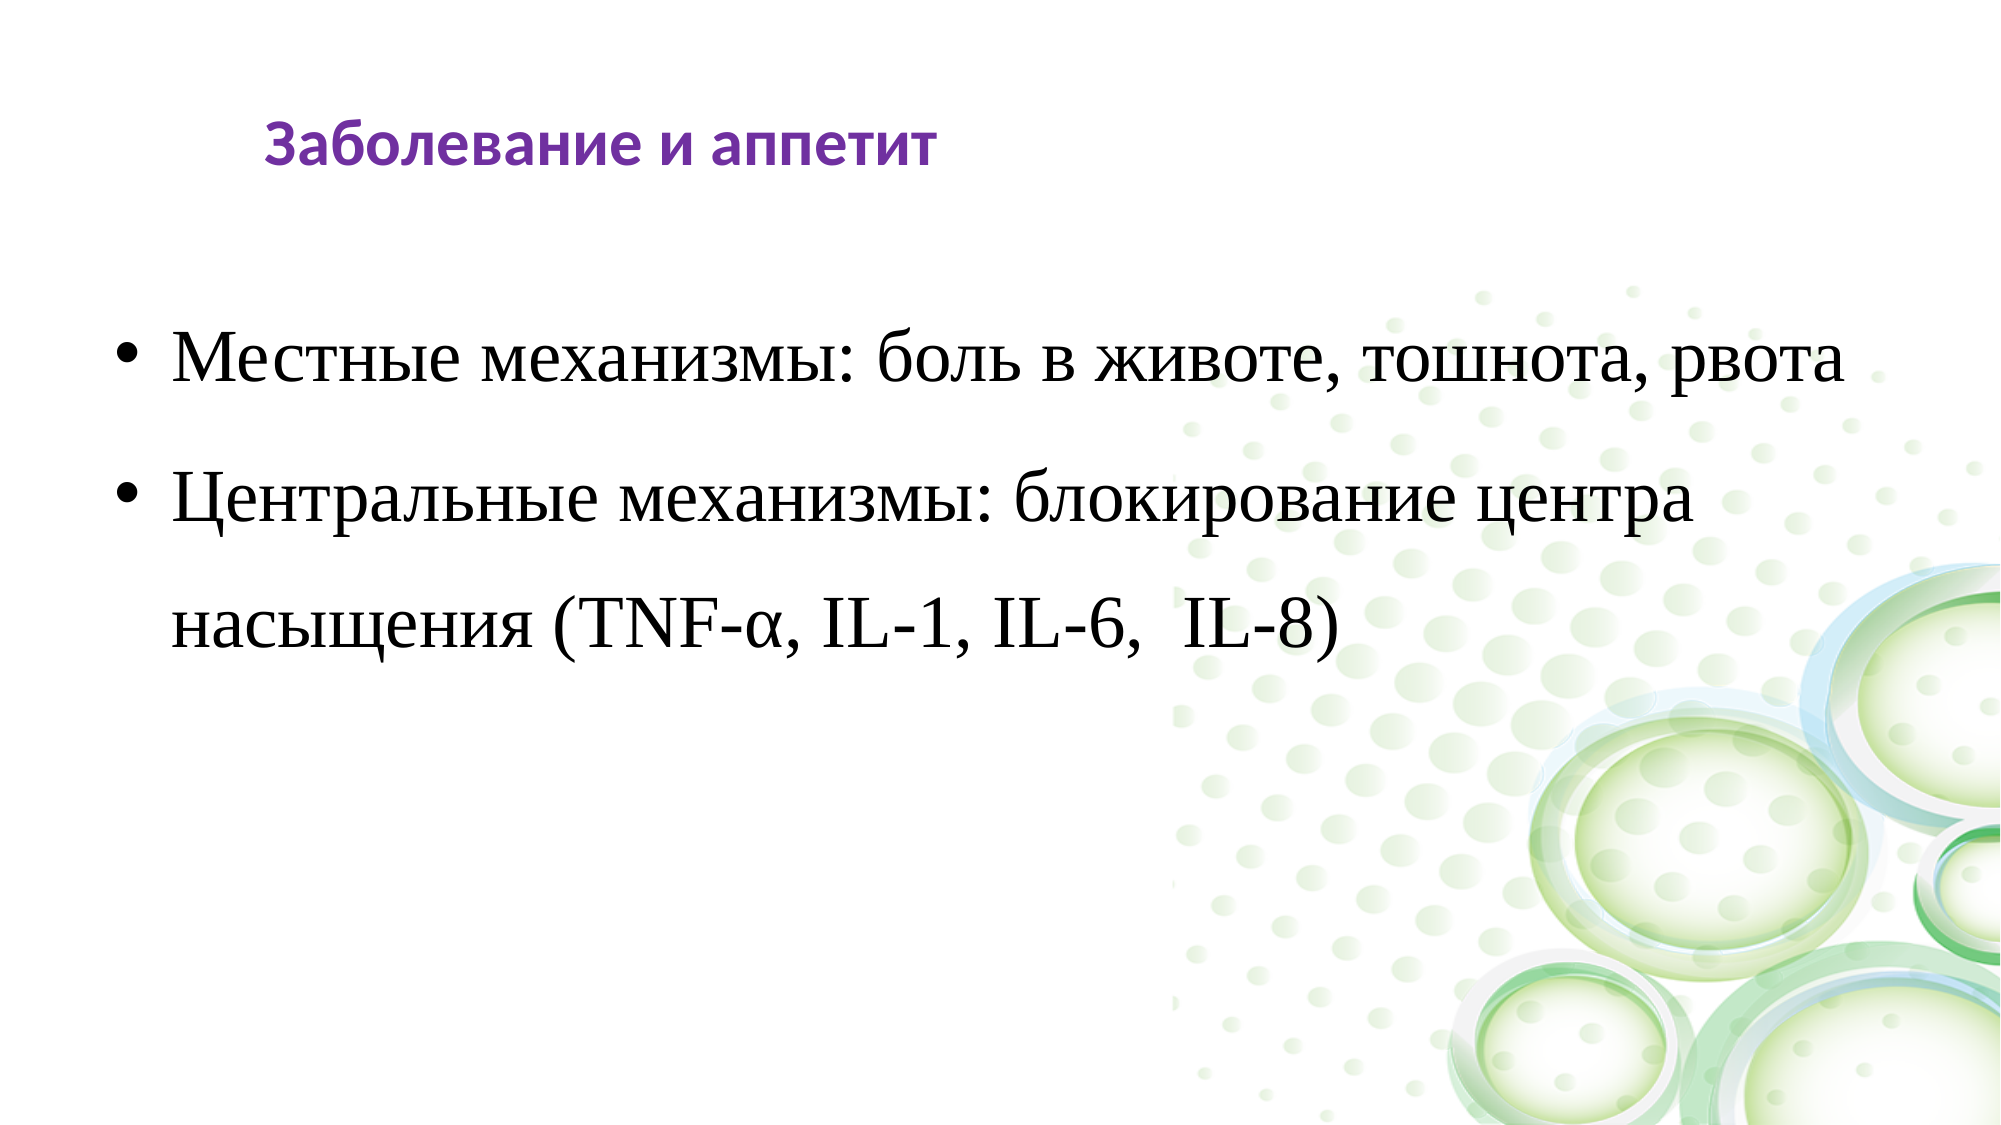

# Заболевание и аппетит
Местные механизмы: боль в животе, тошнота, рвота
Центральные механизмы: блокирование центра насыщения (TNF-α, IL-1, IL-6,  IL-8)